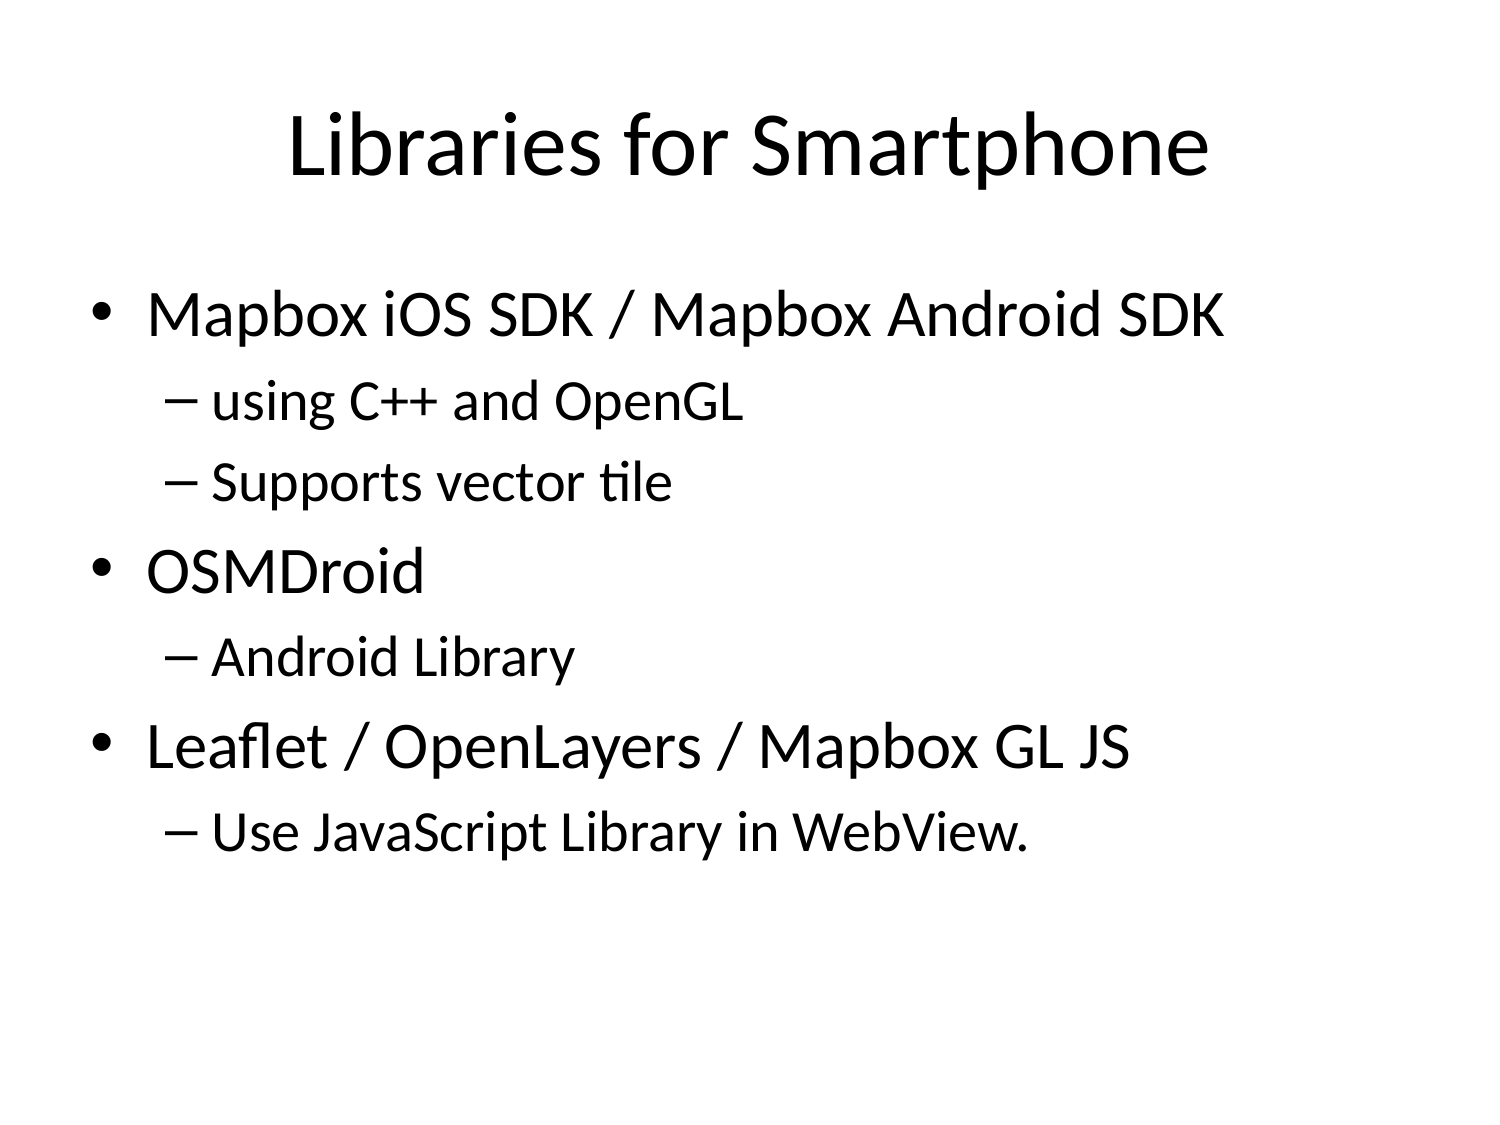

# Libraries for Smartphone
Mapbox iOS SDK / Mapbox Android SDK
using C++ and OpenGL
Supports vector tile
OSMDroid
Android Library
Leaflet / OpenLayers / Mapbox GL JS
Use JavaScript Library in WebView.